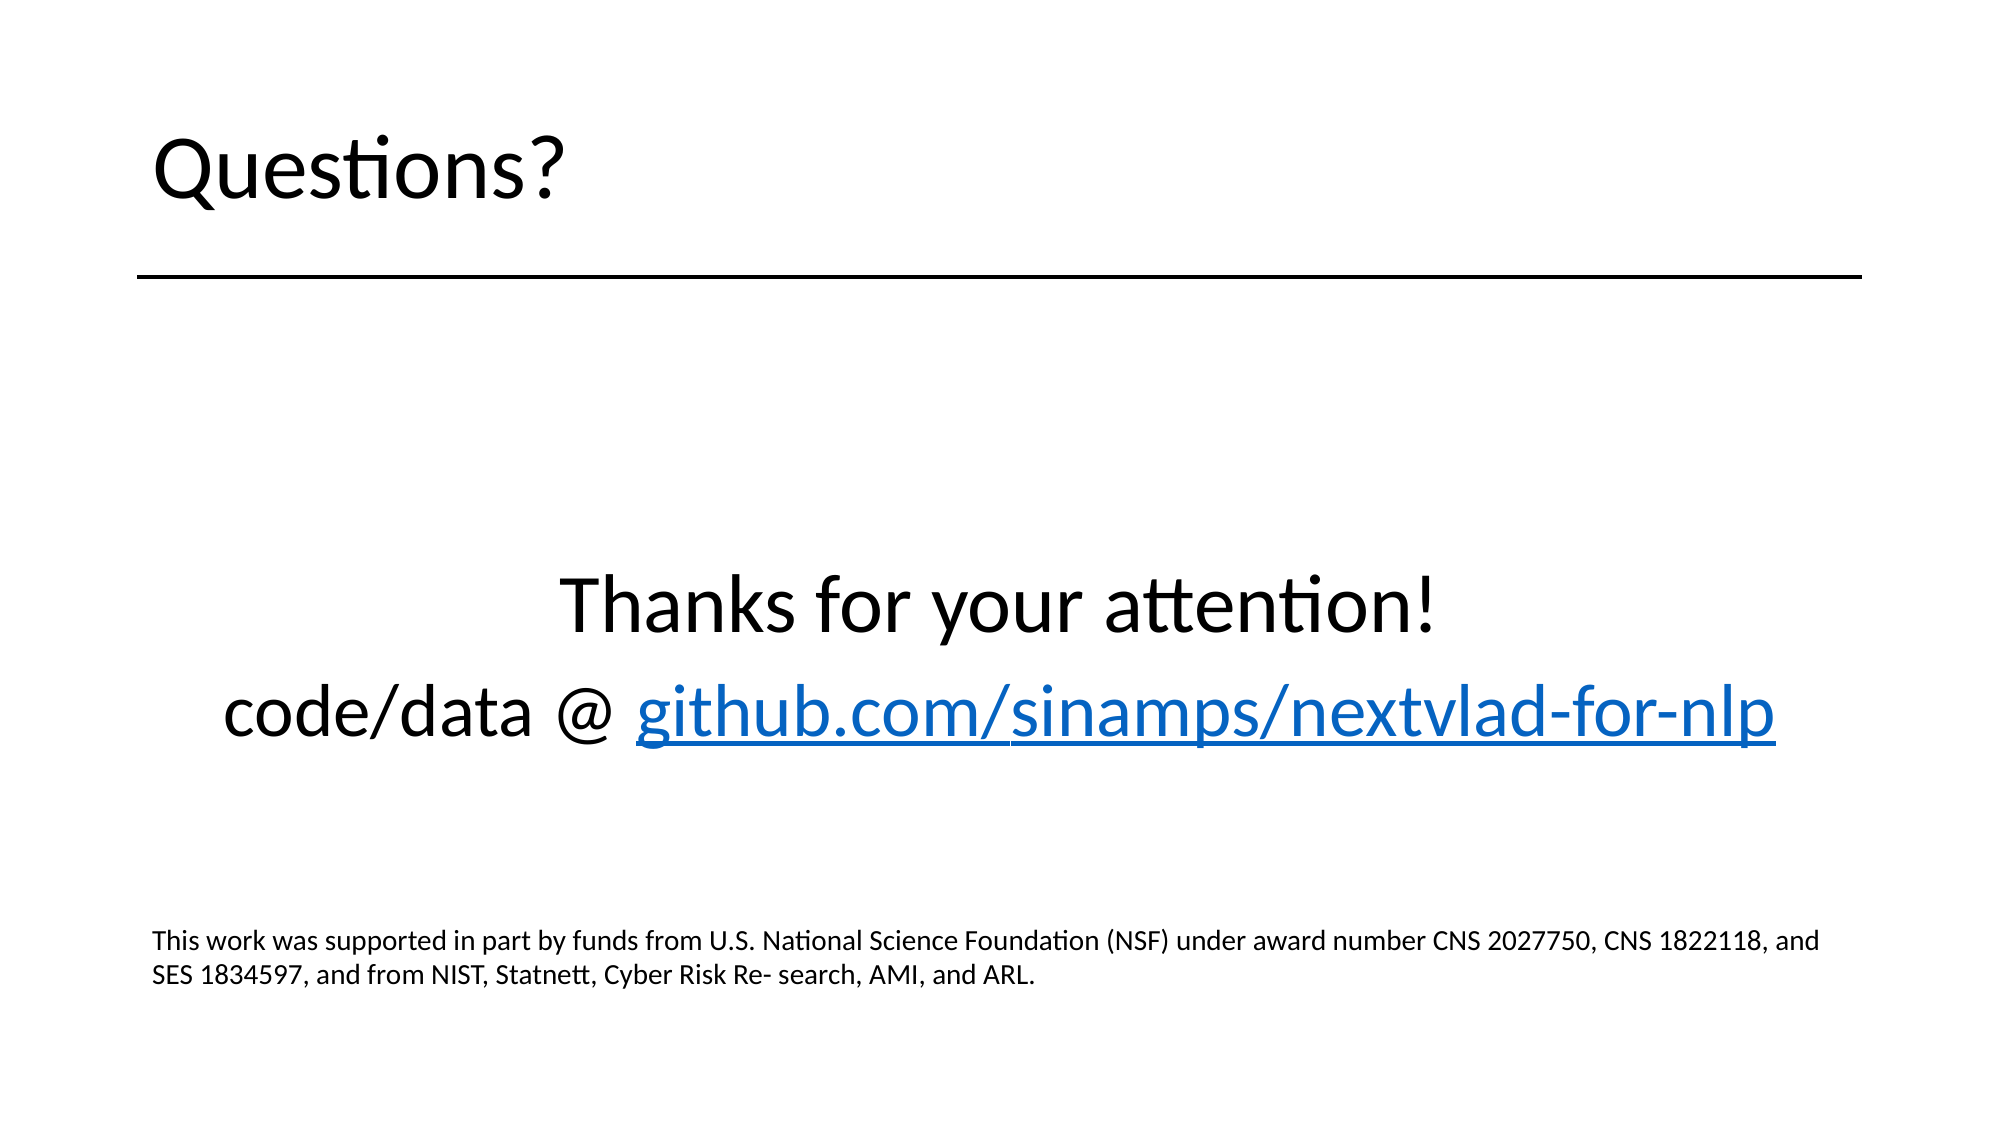

# Questions?
Thanks for your attention!
code/data @ github.com/sinamps/nextvlad-for-nlp
This work was supported in part by funds from U.S. National Science Foundation (NSF) under award number CNS 2027750, CNS 1822118, and SES 1834597, and from NIST, Statnett, Cyber Risk Re- search, AMI, and ARL.